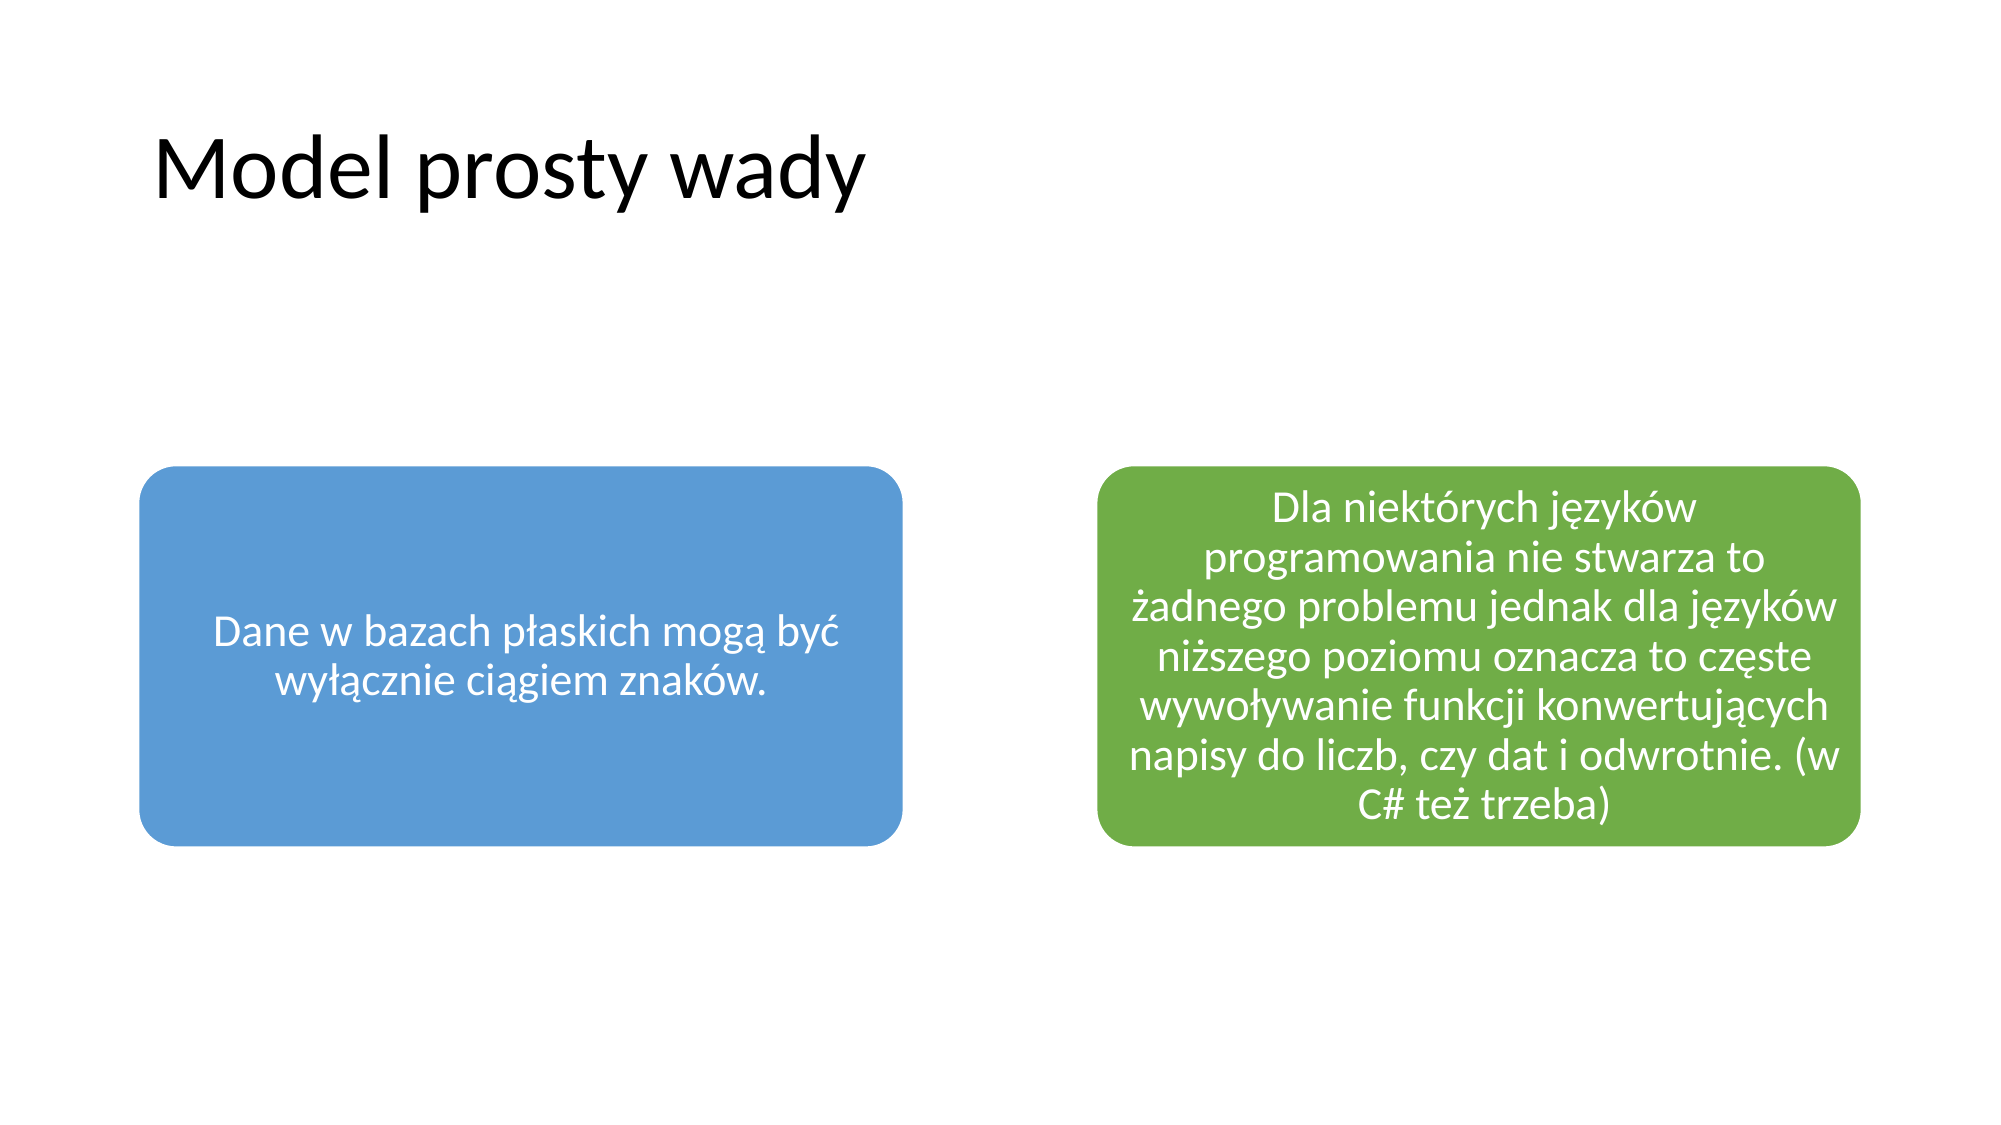

# Model prosty wady
Dane w bazach płaskich mogą być wyłącznie ciągiem znaków.
Dla niektórych języków programowania nie stwarza to żadnego problemu jednak dla języków niższego poziomu oznacza to częste wywoływanie funkcji konwertujących napisy do liczb, czy dat i odwrotnie. (w C# też trzeba)